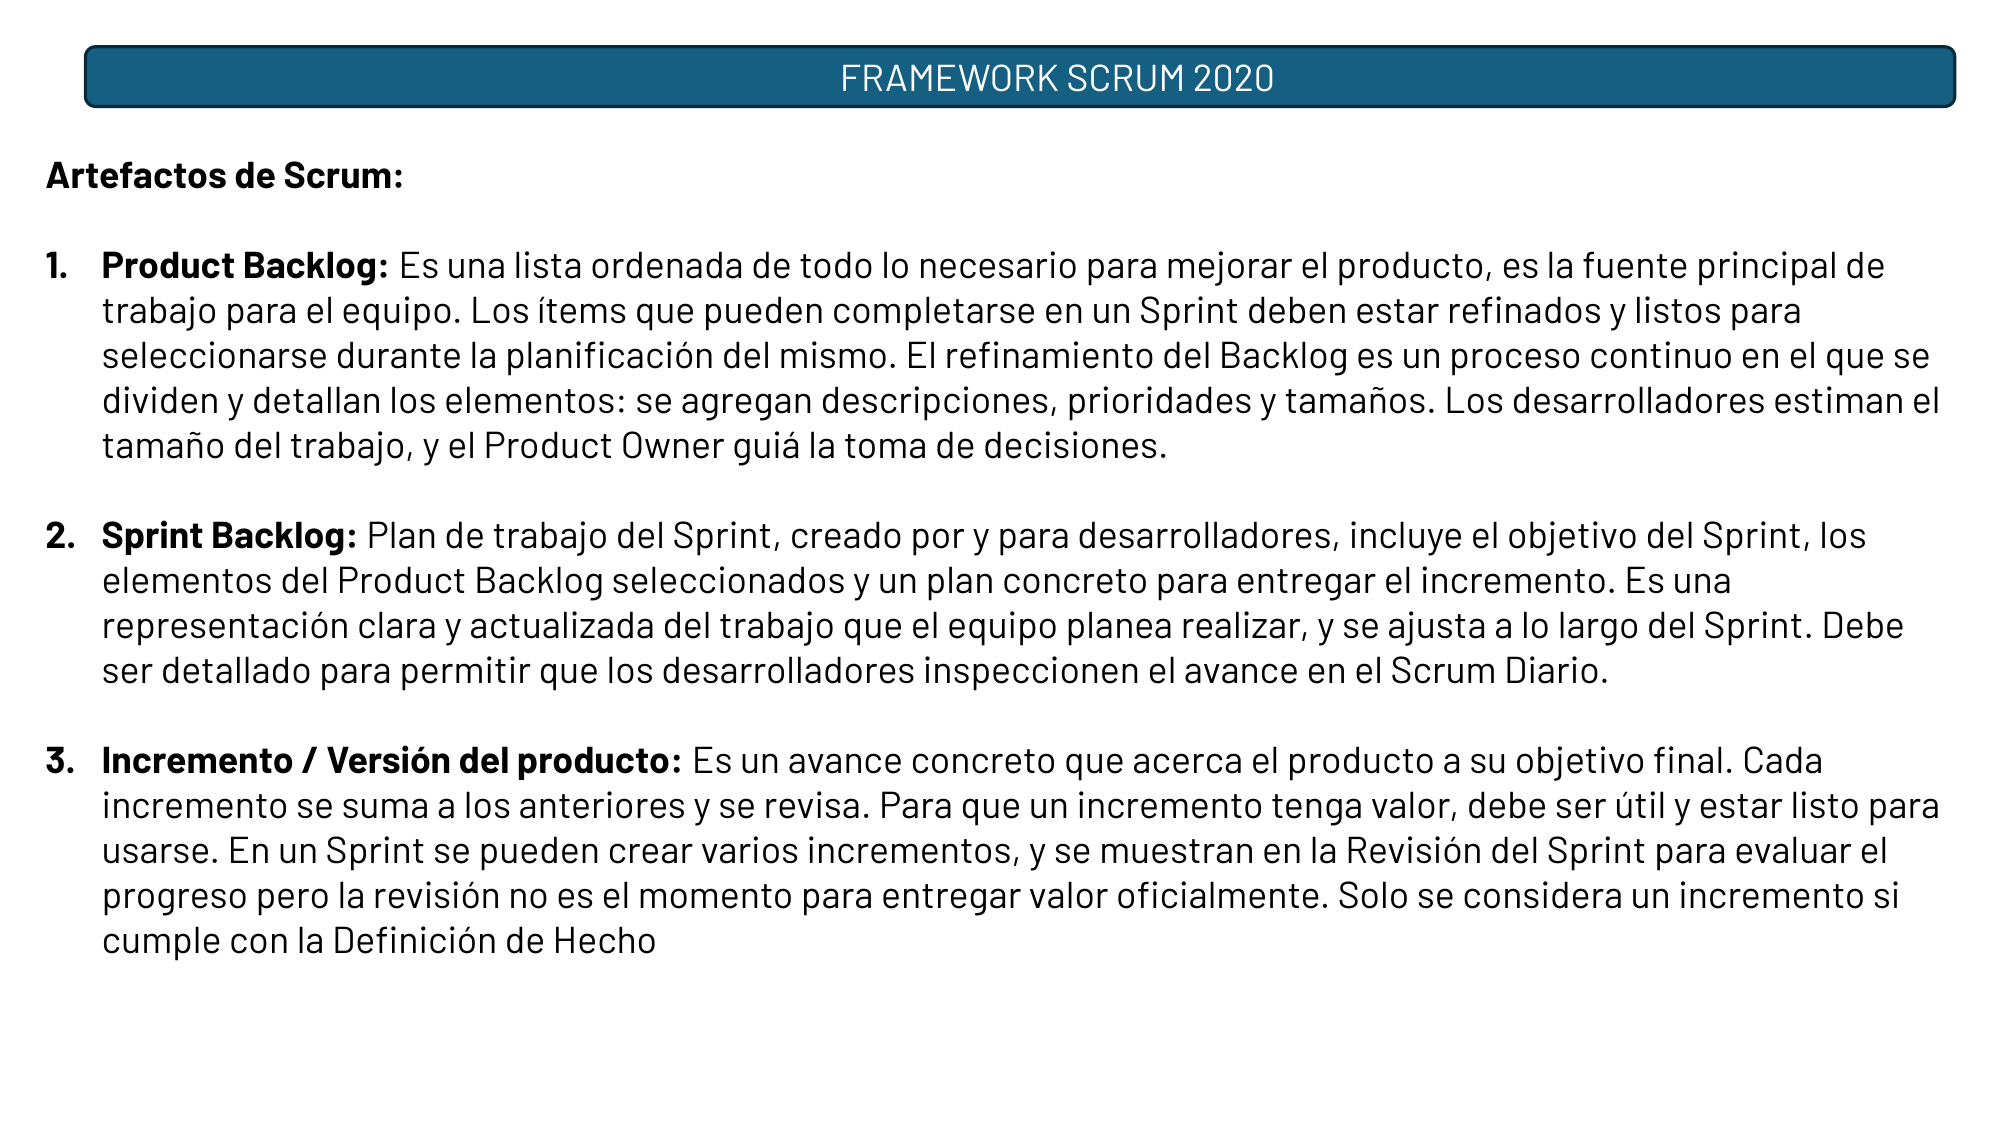

FRAMEWORK SCRUM 2020
Artefactos de Scrum:

Product Backlog: Es una lista ordenada de todo lo necesario para mejorar el producto, es la fuente principal de trabajo para el equipo. Los ítems que pueden completarse en un Sprint deben estar refinados y listos para seleccionarse durante la planificación del mismo. El refinamiento del Backlog es un proceso continuo en el que se dividen y detallan los elementos: se agregan descripciones, prioridades y tamaños. Los desarrolladores estiman el tamaño del trabajo, y el Product Owner guiá la toma de decisiones.

Sprint Backlog: Plan de trabajo del Sprint, creado por y para desarrolladores, incluye el objetivo del Sprint, los elementos del Product Backlog seleccionados y un plan concreto para entregar el incremento. Es una representación clara y actualizada del trabajo que el equipo planea realizar, y se ajusta a lo largo del Sprint. Debe ser detallado para permitir que los desarrolladores inspeccionen el avance en el Scrum Diario.

Incremento / Versión del producto: Es un avance concreto que acerca el producto a su objetivo final. Cada incremento se suma a los anteriores y se revisa. Para que un incremento tenga valor, debe ser útil y estar listo para usarse. En un Sprint se pueden crear varios incrementos, y se muestran en la Revisión del Sprint para evaluar el progreso pero la revisión no es el momento para entregar valor oficialmente. Solo se considera un incremento si cumple con la Definición de Hecho